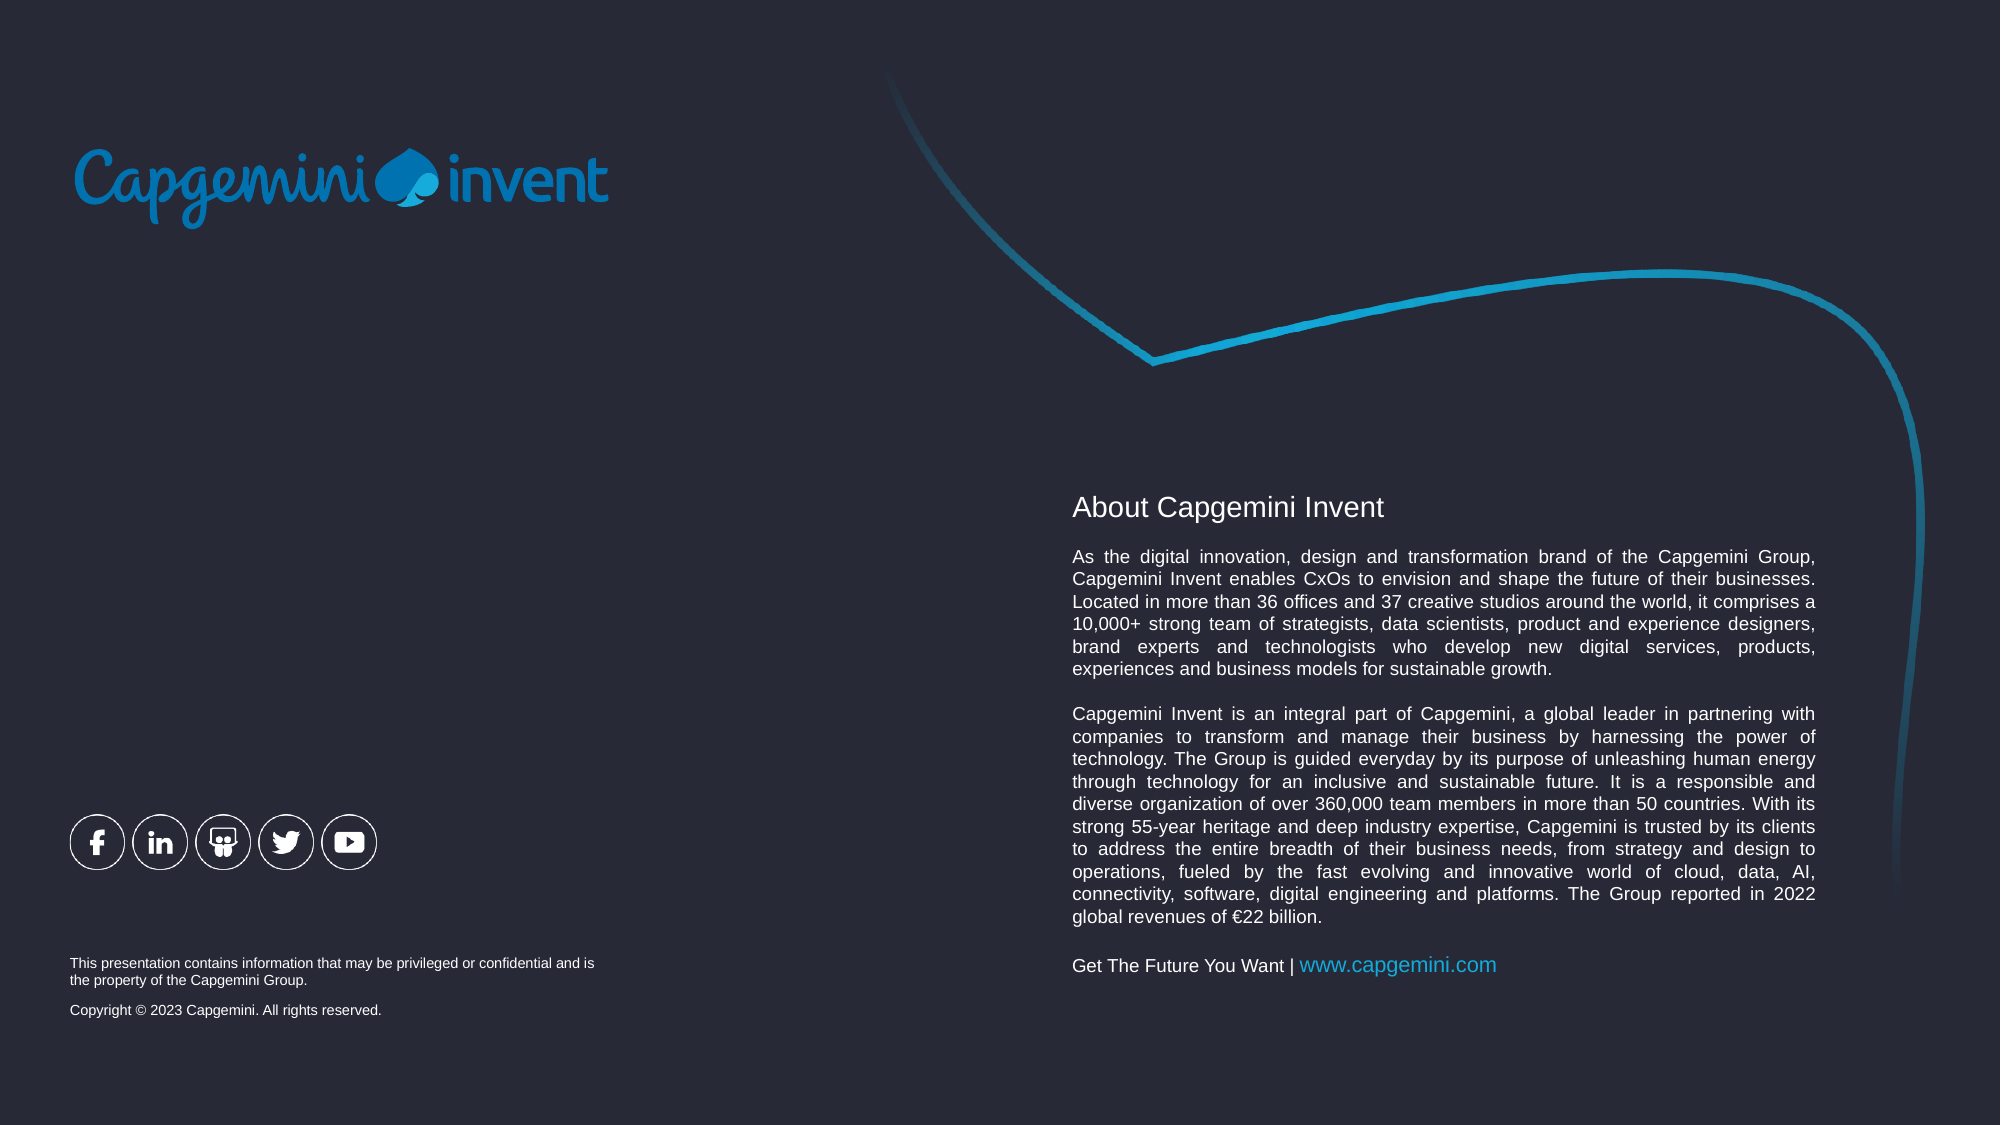

About Capgemini Invent
As the digital innovation, design and transformation brand of the Capgemini Group, Capgemini Invent enables CxOs to envision and shape the future of their businesses. Located in more than 36 offices and 37 creative studios around the world, it comprises a 10,000+ strong team of strategists, data scientists, product and experience designers, brand experts and technologists who develop new digital services, products, experiences and business models for sustainable growth.

Capgemini Invent is an integral part of Capgemini, a global leader in partnering with companies to transform and manage their business by harnessing the power of technology. The Group is guided everyday by its purpose of unleashing human energy through technology for an inclusive and sustainable future. It is a responsible and diverse organization of over 360,000 team members in more than 50 countries. With its strong 55-year heritage and deep industry expertise, Capgemini is trusted by its clients to address the entire breadth of their business needs, from strategy and design to operations, fueled by the fast evolving and innovative world of cloud, data, AI, connectivity, software, digital engineering and platforms. The Group reported in 2022 global revenues of €22 billion.
Get The Future You Want | www.capgemini.com